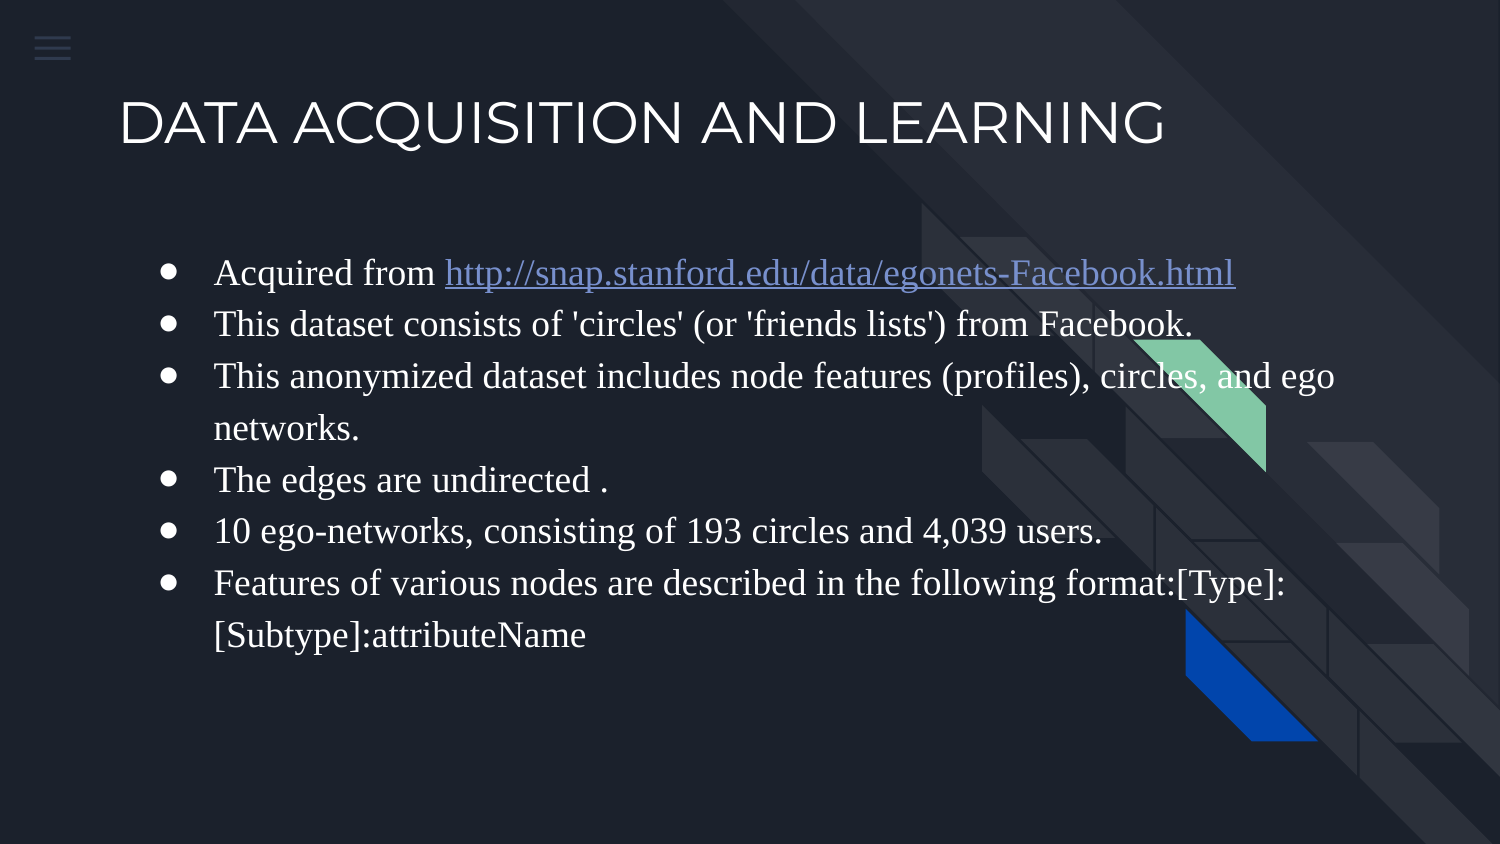

# DATA ACQUISITION AND LEARNING
Acquired from http://snap.stanford.edu/data/egonets-Facebook.html
This dataset consists of 'circles' (or 'friends lists') from Facebook.
This anonymized dataset includes node features (profiles), circles, and ego networks.
The edges are undirected .
10 ego-networks, consisting of 193 circles and 4,039 users.
Features of various nodes are described in the following format:[Type]:[Subtype]:attributeName